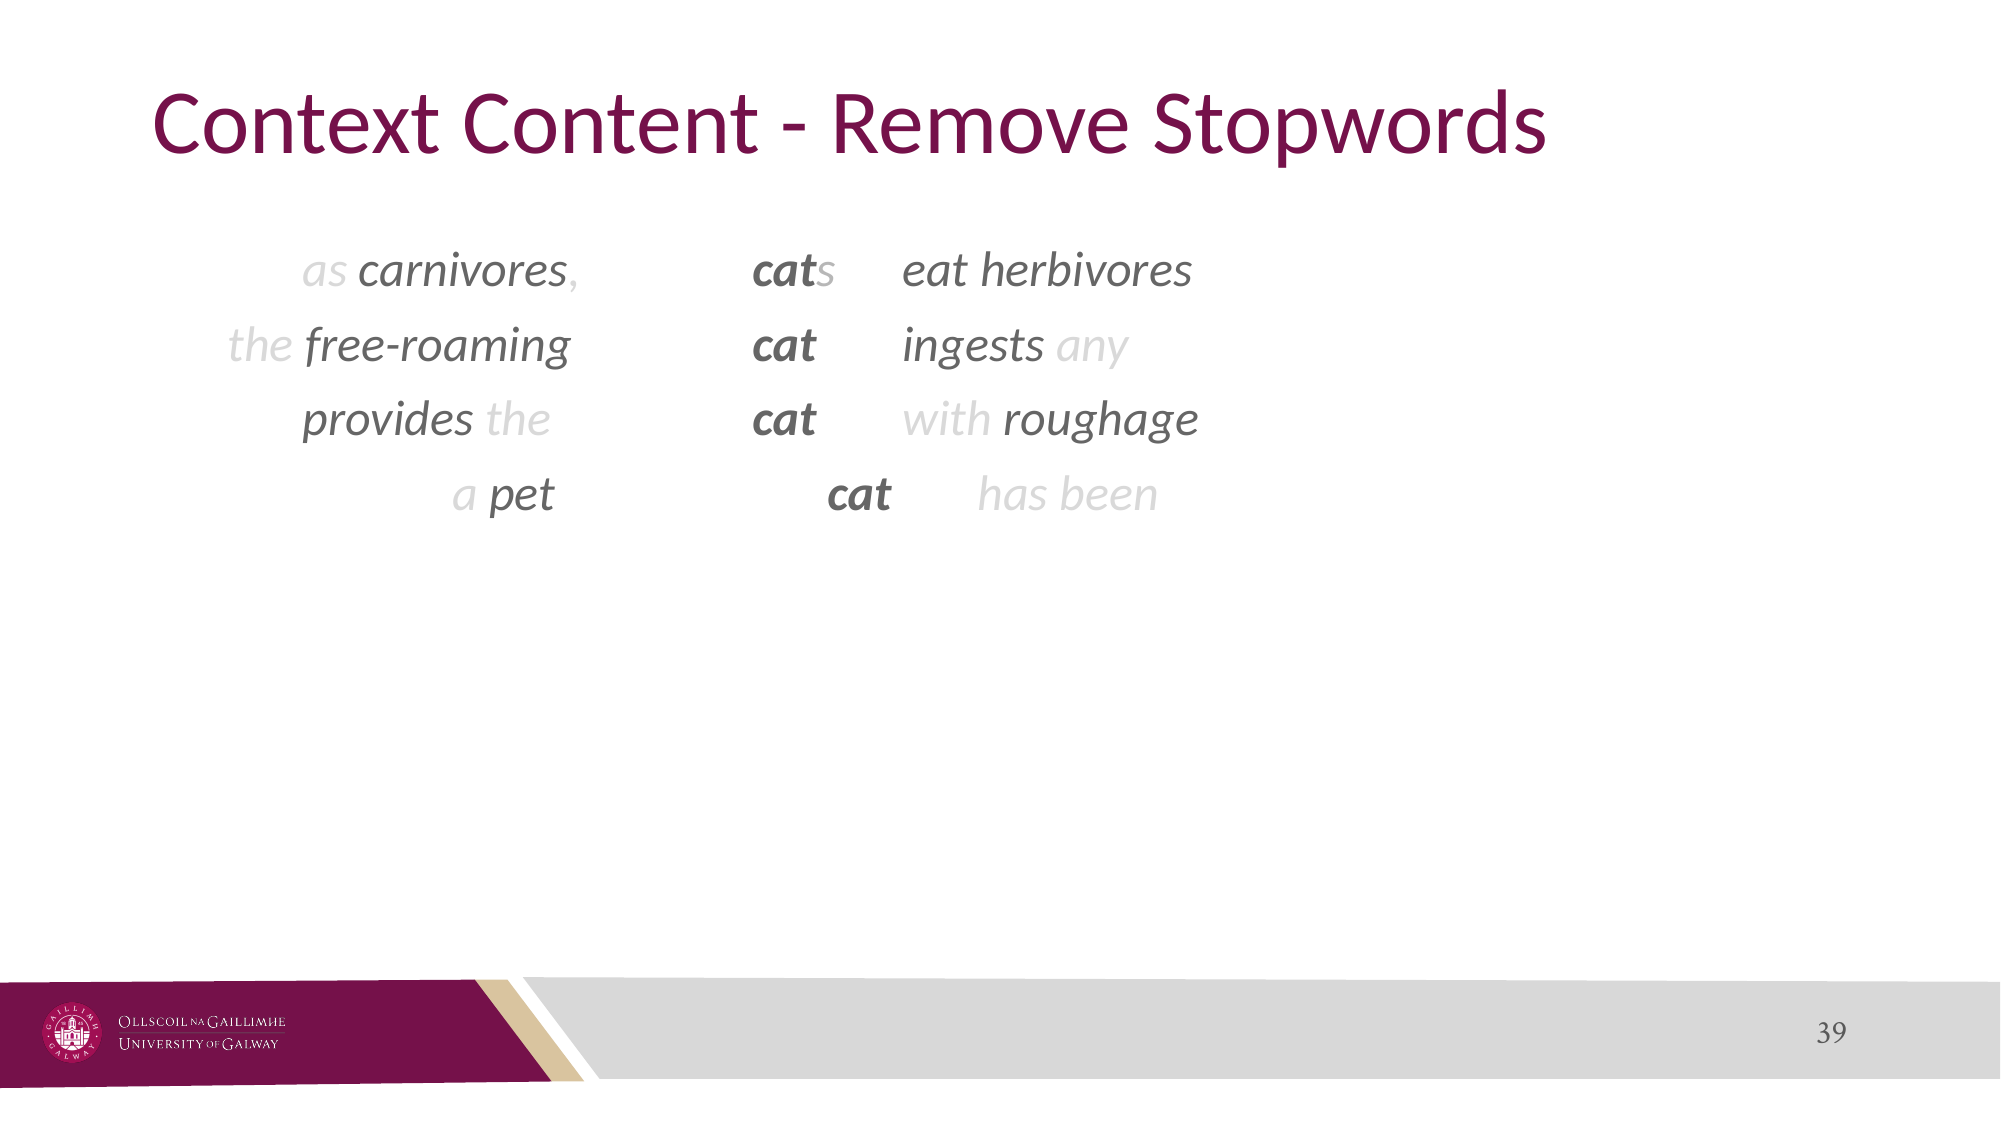

# Context Content - Remove Stopwords
as carnivores, 		cats 	eat herbivores
the free-roaming 		cat 	ingests any
provides the 		cat 	with roughage
a pet		cat 	has been
39